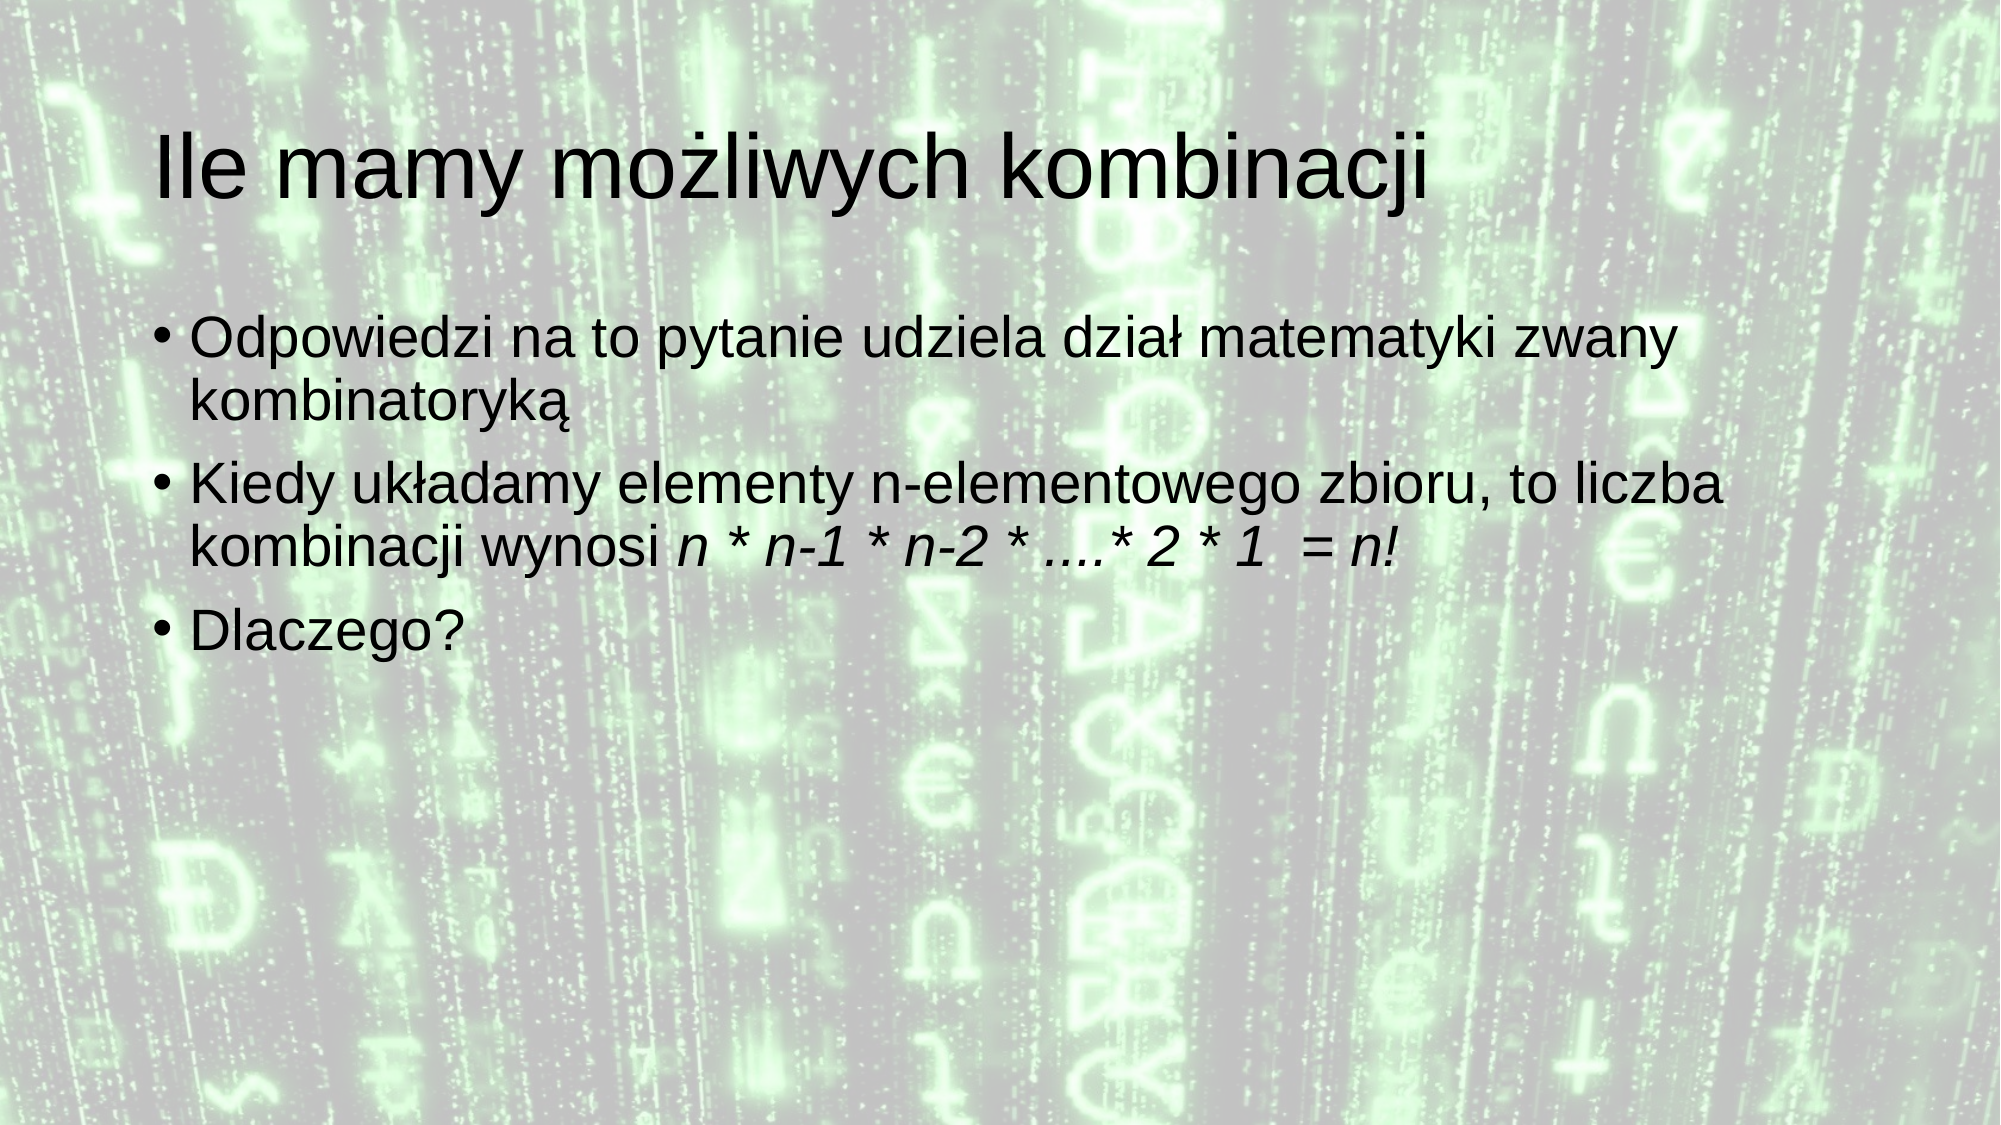

# Ile mamy możliwych kombinacji
Odpowiedzi na to pytanie udziela dział matematyki zwany kombinatoryką
Kiedy układamy elementy n-elementowego zbioru, to liczba kombinacji wynosi n * n-1 * n-2 * ....* 2 * 1  = n!
Dlaczego?